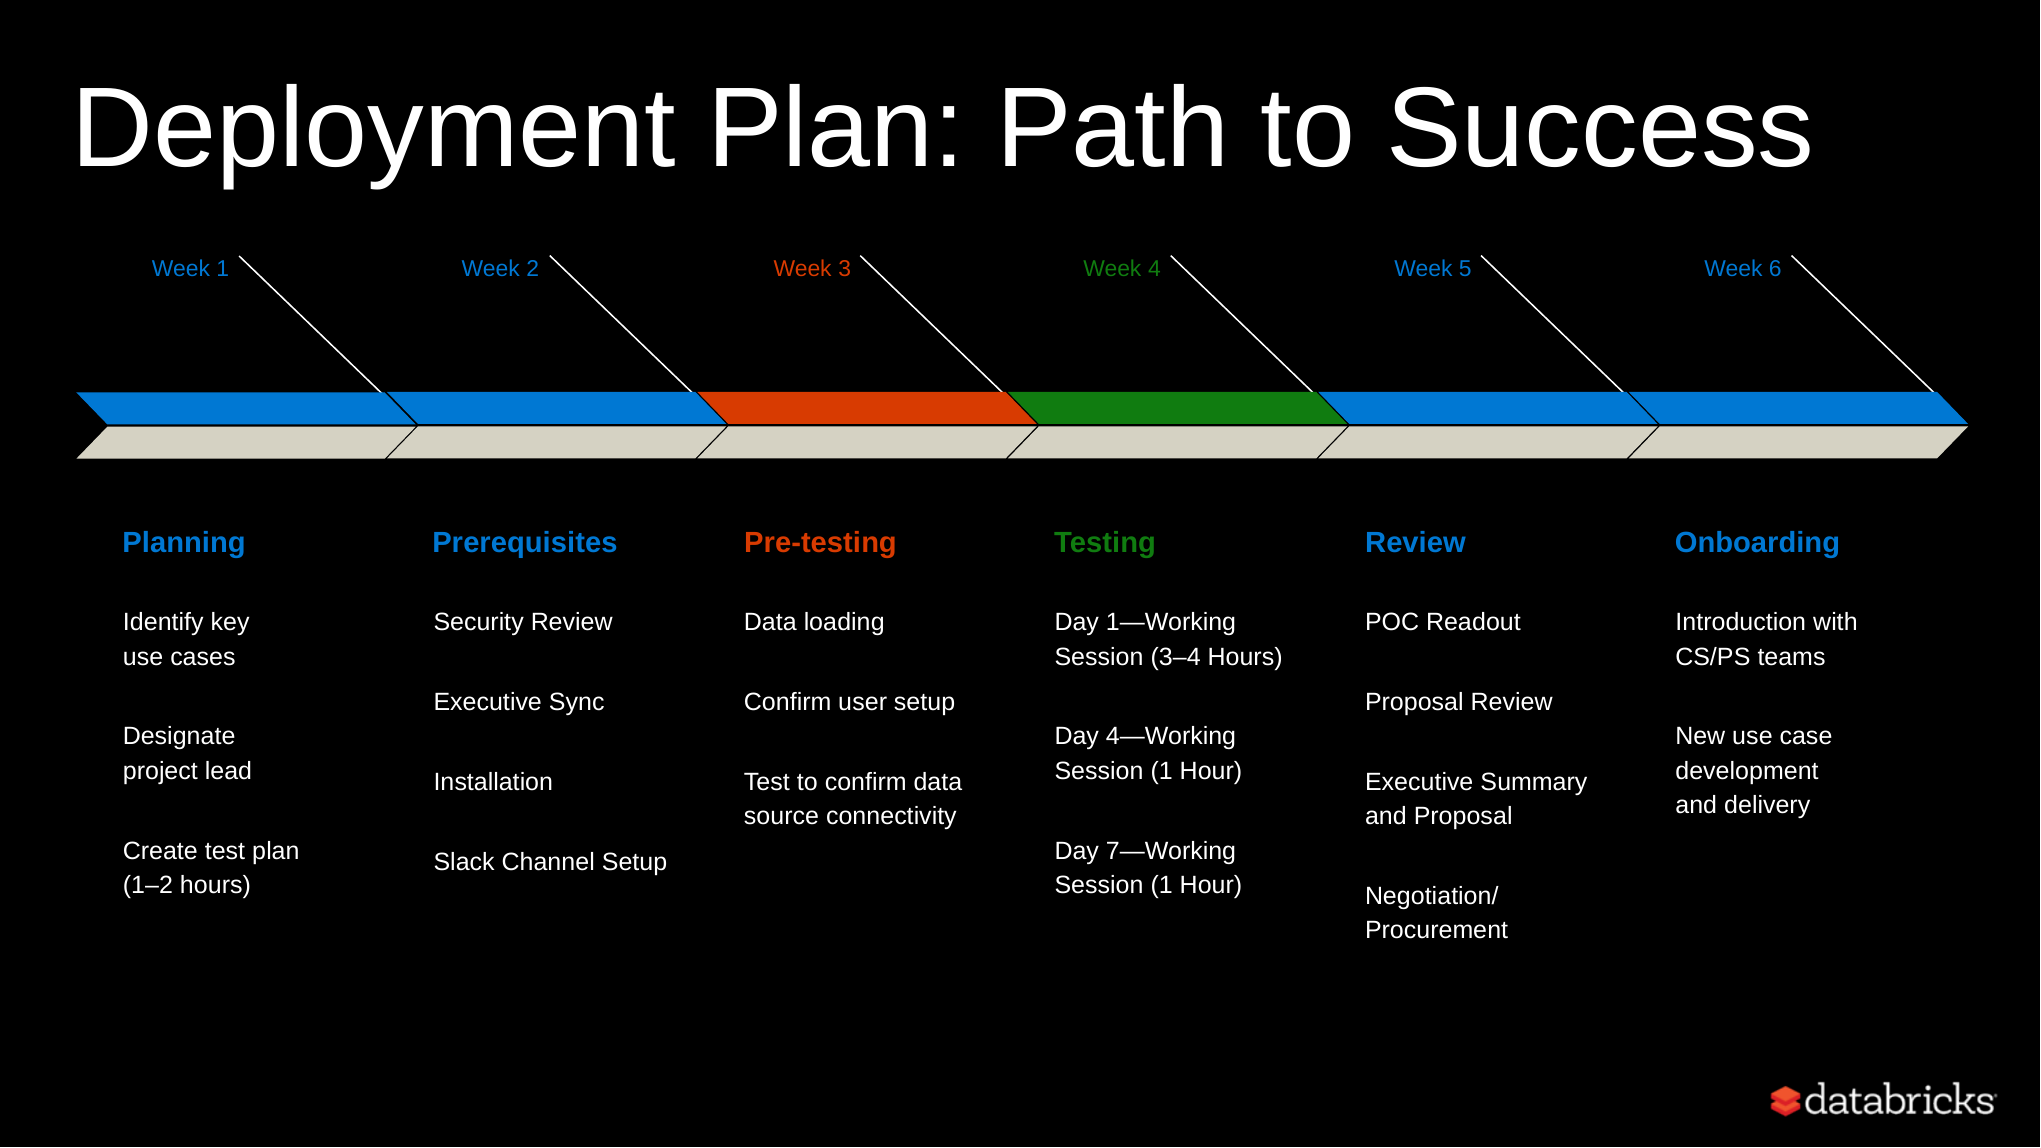

# Deployment Plan: Path to Success
Week 1
Planning
Identify key
use cases
Designate
project lead
Create test plan
(1–2 hours)

Week 2

Prerequisites
Security Review
Executive Sync
Installation
Slack Channel Setup
Week 3

Pre-testing
Data loading
Confirm user setup
Test to confirm data source connectivity
Week 4

Testing
Day 1—Working Session (3–4 Hours)
Day 4—Working Session (1 Hour)
Day 7—Working Session (1 Hour)
Week 5

Review
POC Readout
Proposal Review
Executive Summary and Proposal
Negotiation/
Procurement
Week 6

Onboarding
Introduction with CS/PS teams
New use case development
and delivery